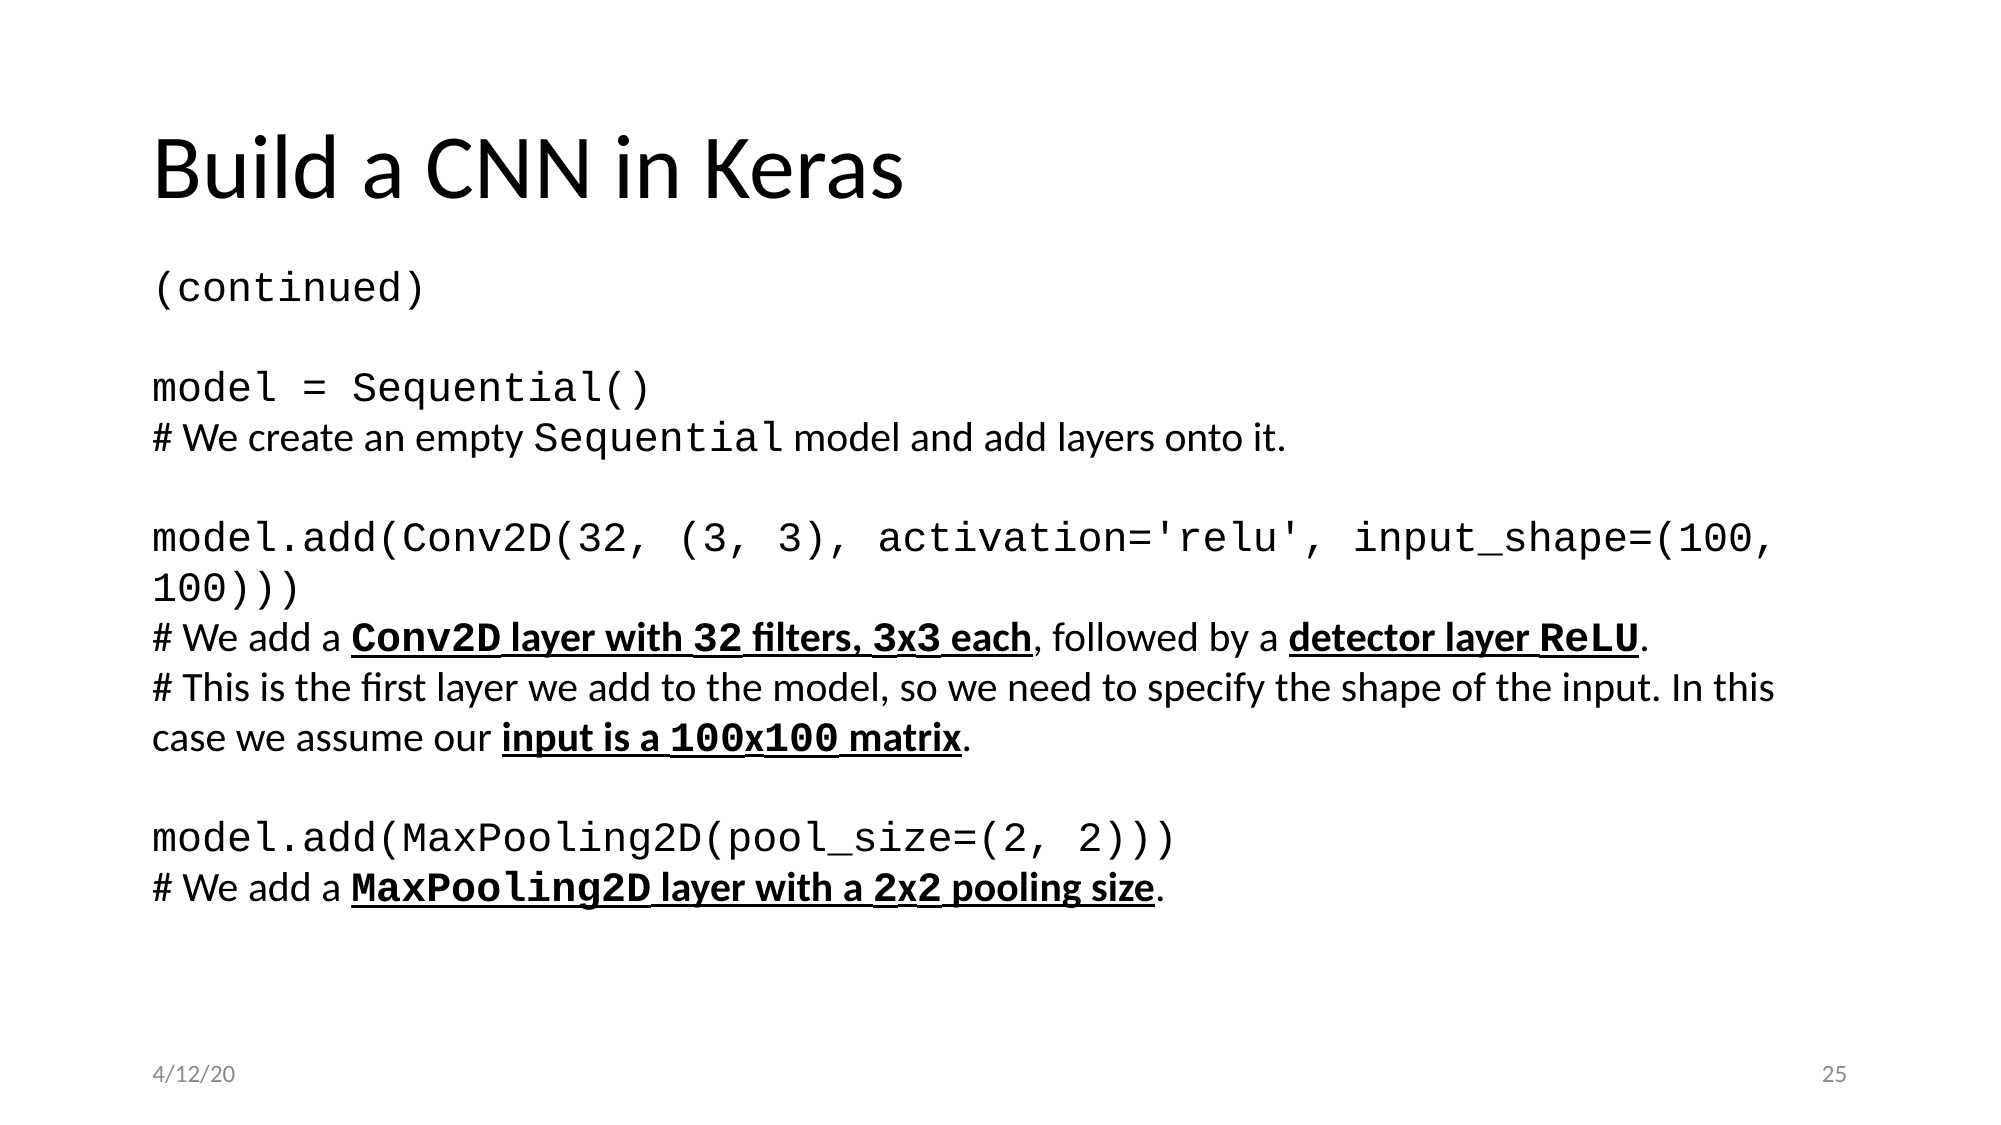

# Build a CNN in Keras
(continued)

model = Sequential()
# We create an empty Sequential model and add layers onto it.

model.add(Conv2D(32, (3, 3), activation='relu', input_shape=(100, 100)))
# We add a Conv2D layer with 32 filters, 3x3 each, followed by a detector layer ReLU.
# This is the first layer we add to the model, so we need to specify the shape of the input. In this case we assume our input is a 100x100 matrix.

model.add(MaxPooling2D(pool_size=(2, 2)))
# We add a MaxPooling2D layer with a 2x2 pooling size.
4/12/20
25